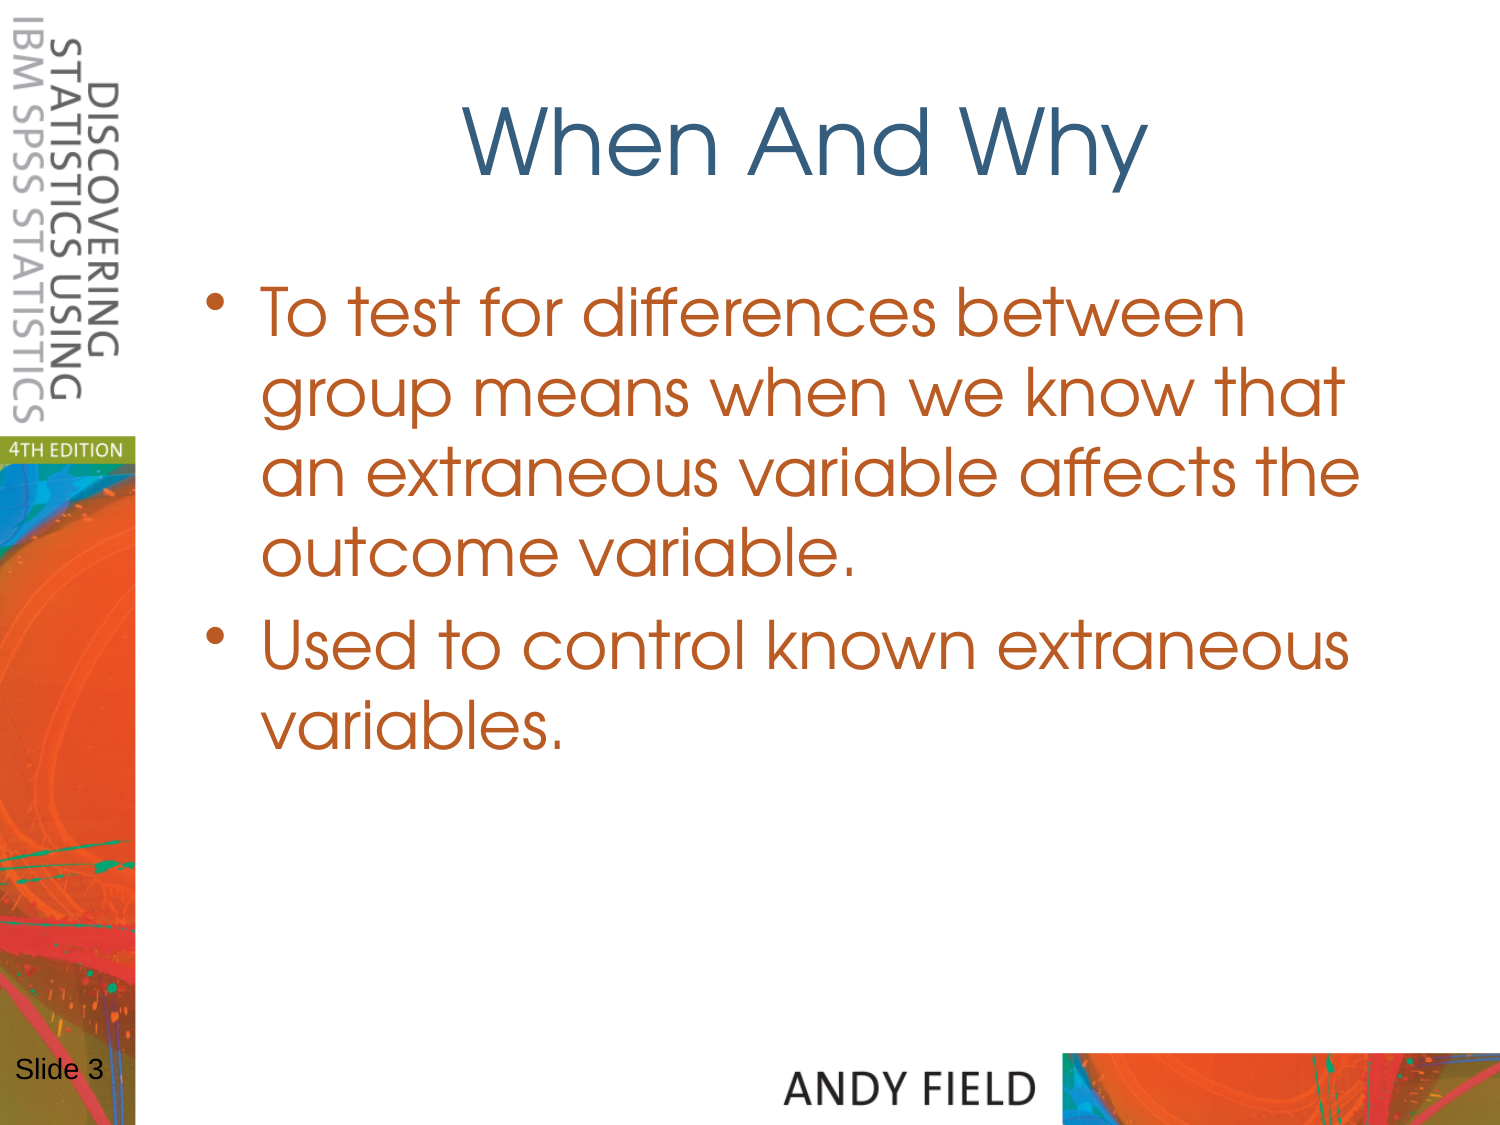

# When And Why
To test for differences between group means when we know that an extraneous variable affects the outcome variable.
Used to control known extraneous variables.
Slide 3